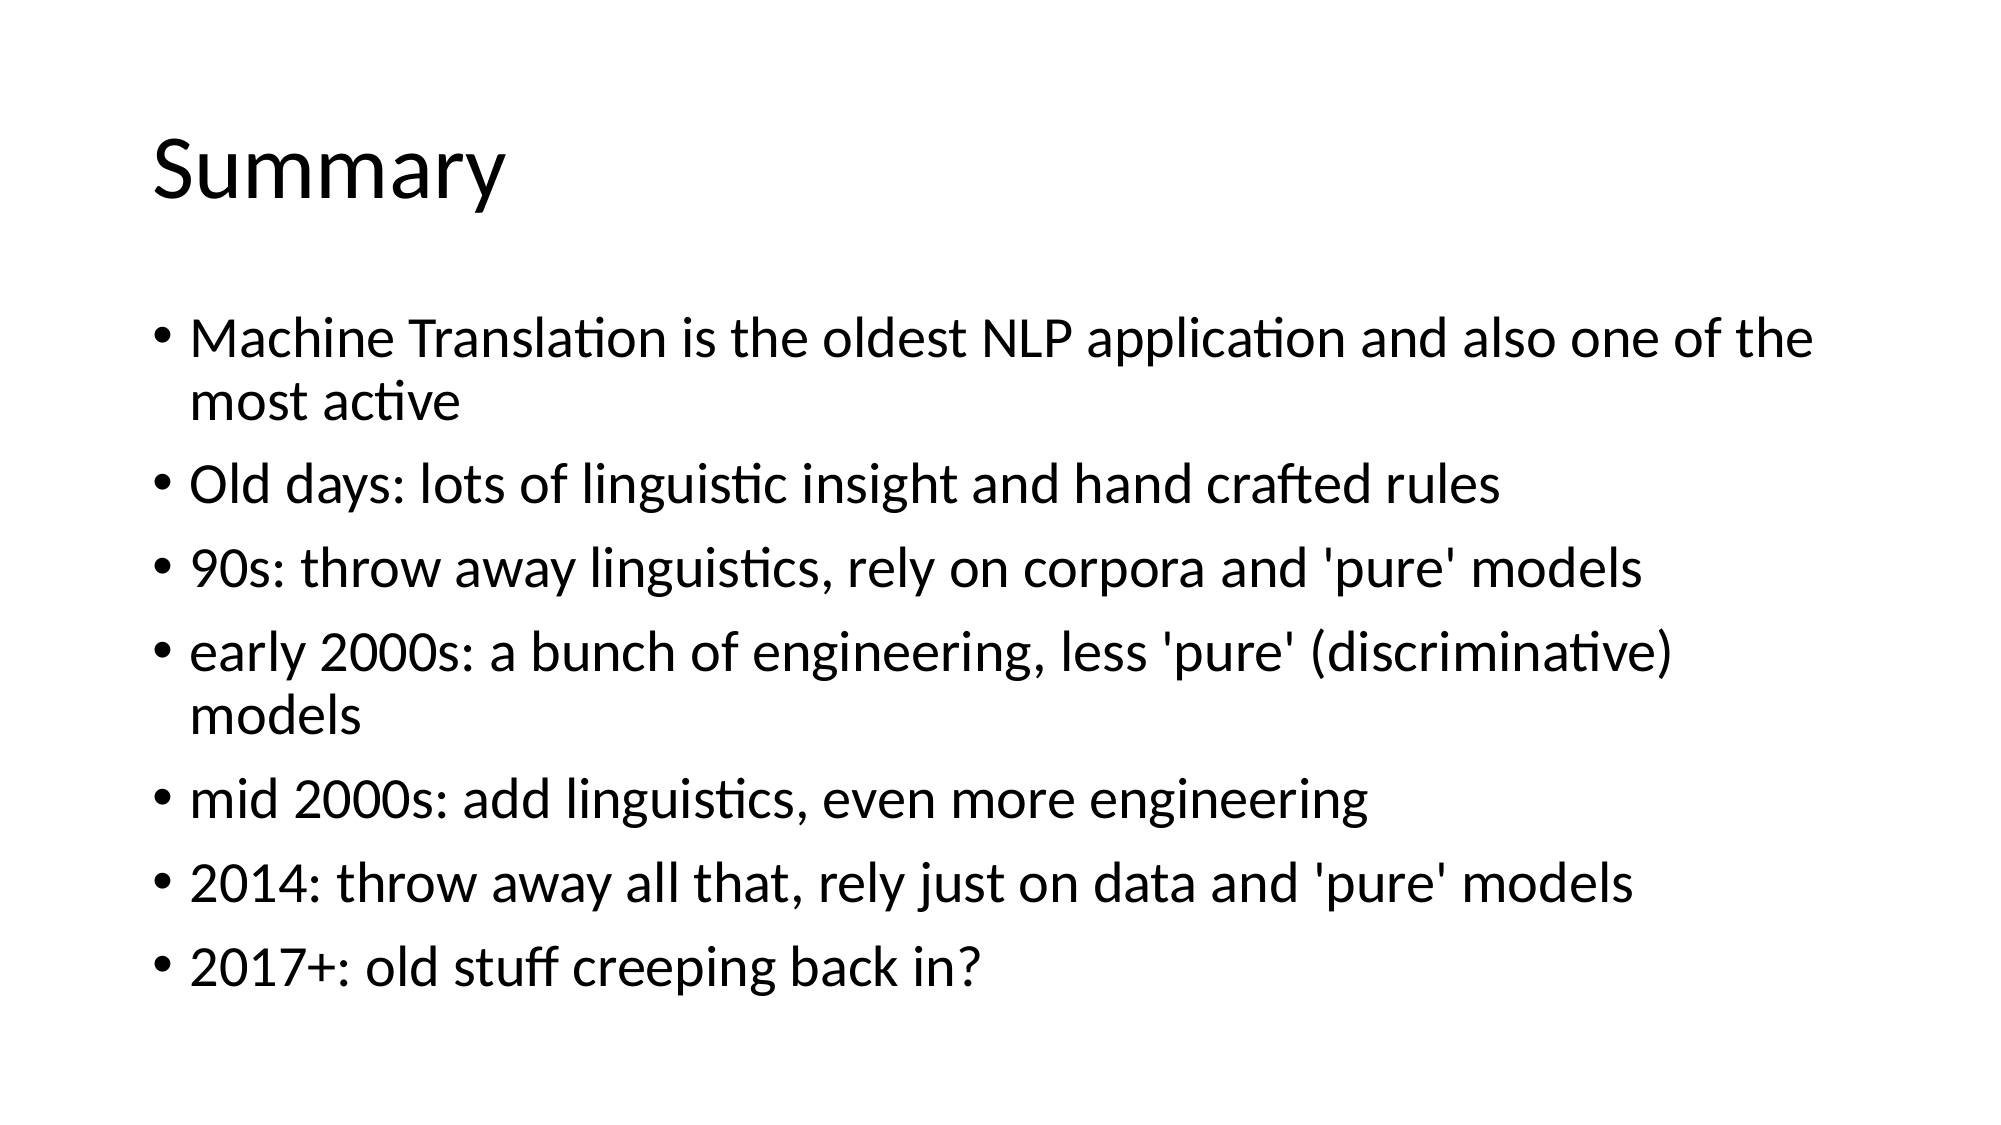

# Summary
Machine Translation is the oldest NLP application and also one of the most active
Old days: lots of linguistic insight and hand crafted rules
90s: throw away linguistics, rely on corpora and 'pure' models
early 2000s: a bunch of engineering, less 'pure' (discriminative) models
mid 2000s: add linguistics, even more engineering
2014: throw away all that, rely just on data and 'pure' models
2017+: old stuff creeping back in?